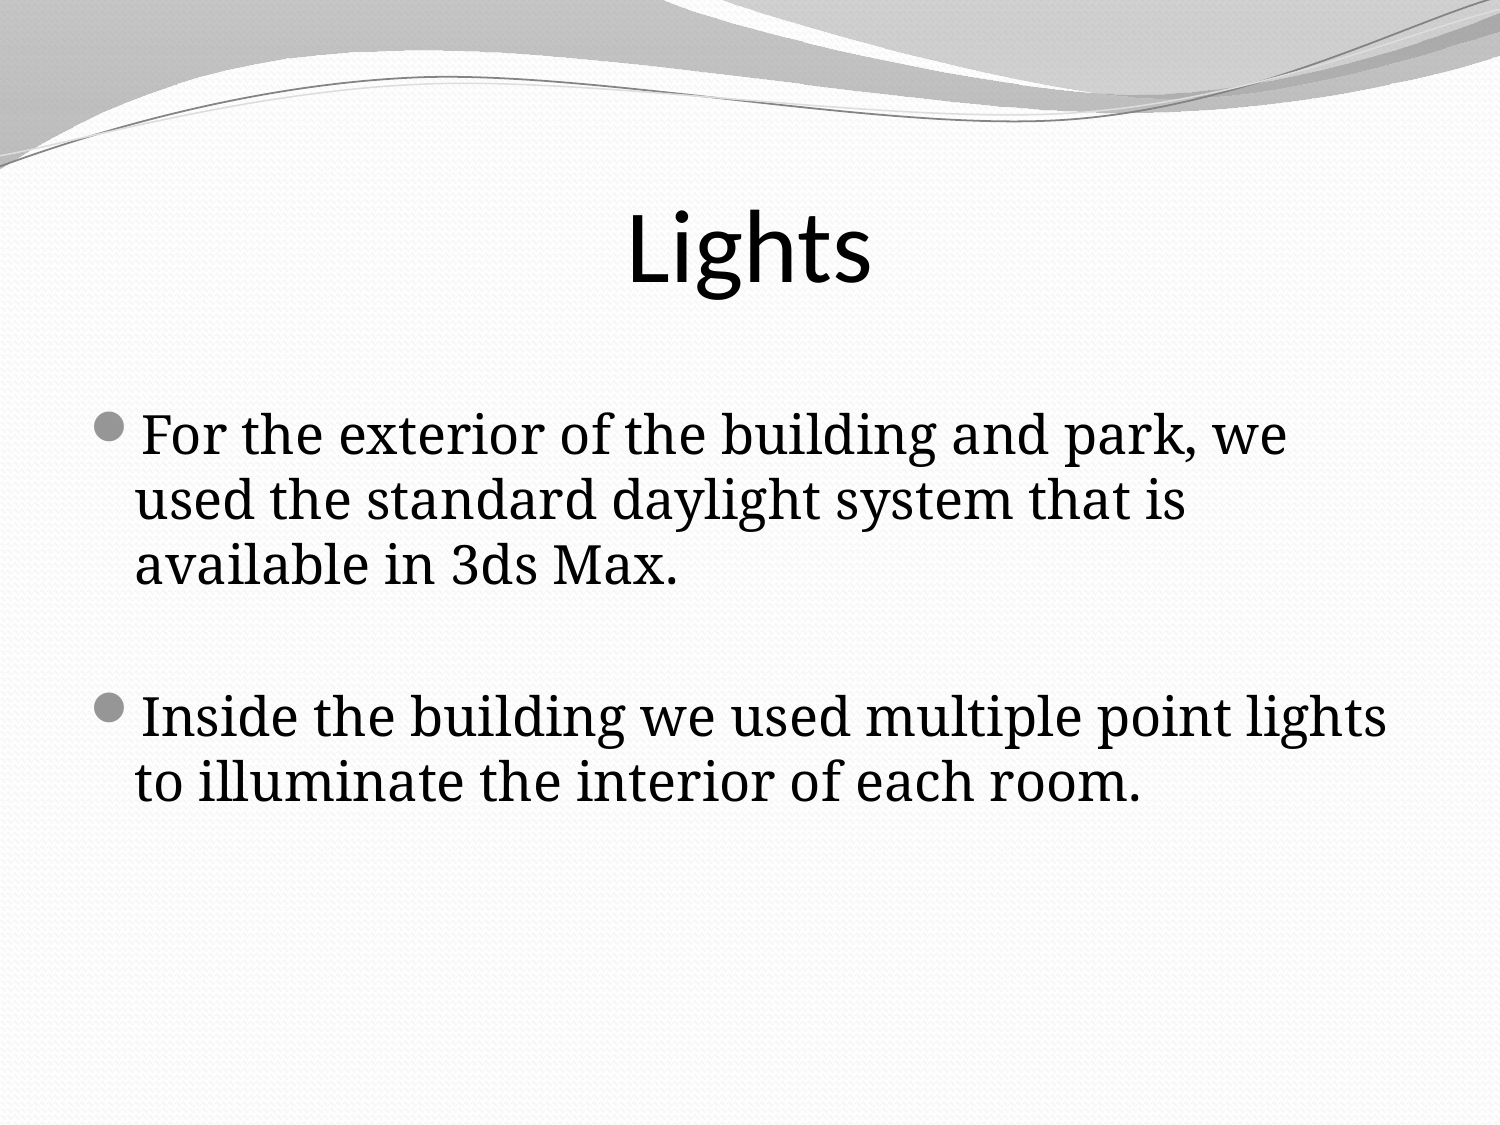

# Lights

For the exterior of the building and park, we used the standard daylight system that is available in 3ds Max.

Inside the building we used multiple point lights to illuminate the interior of each room.